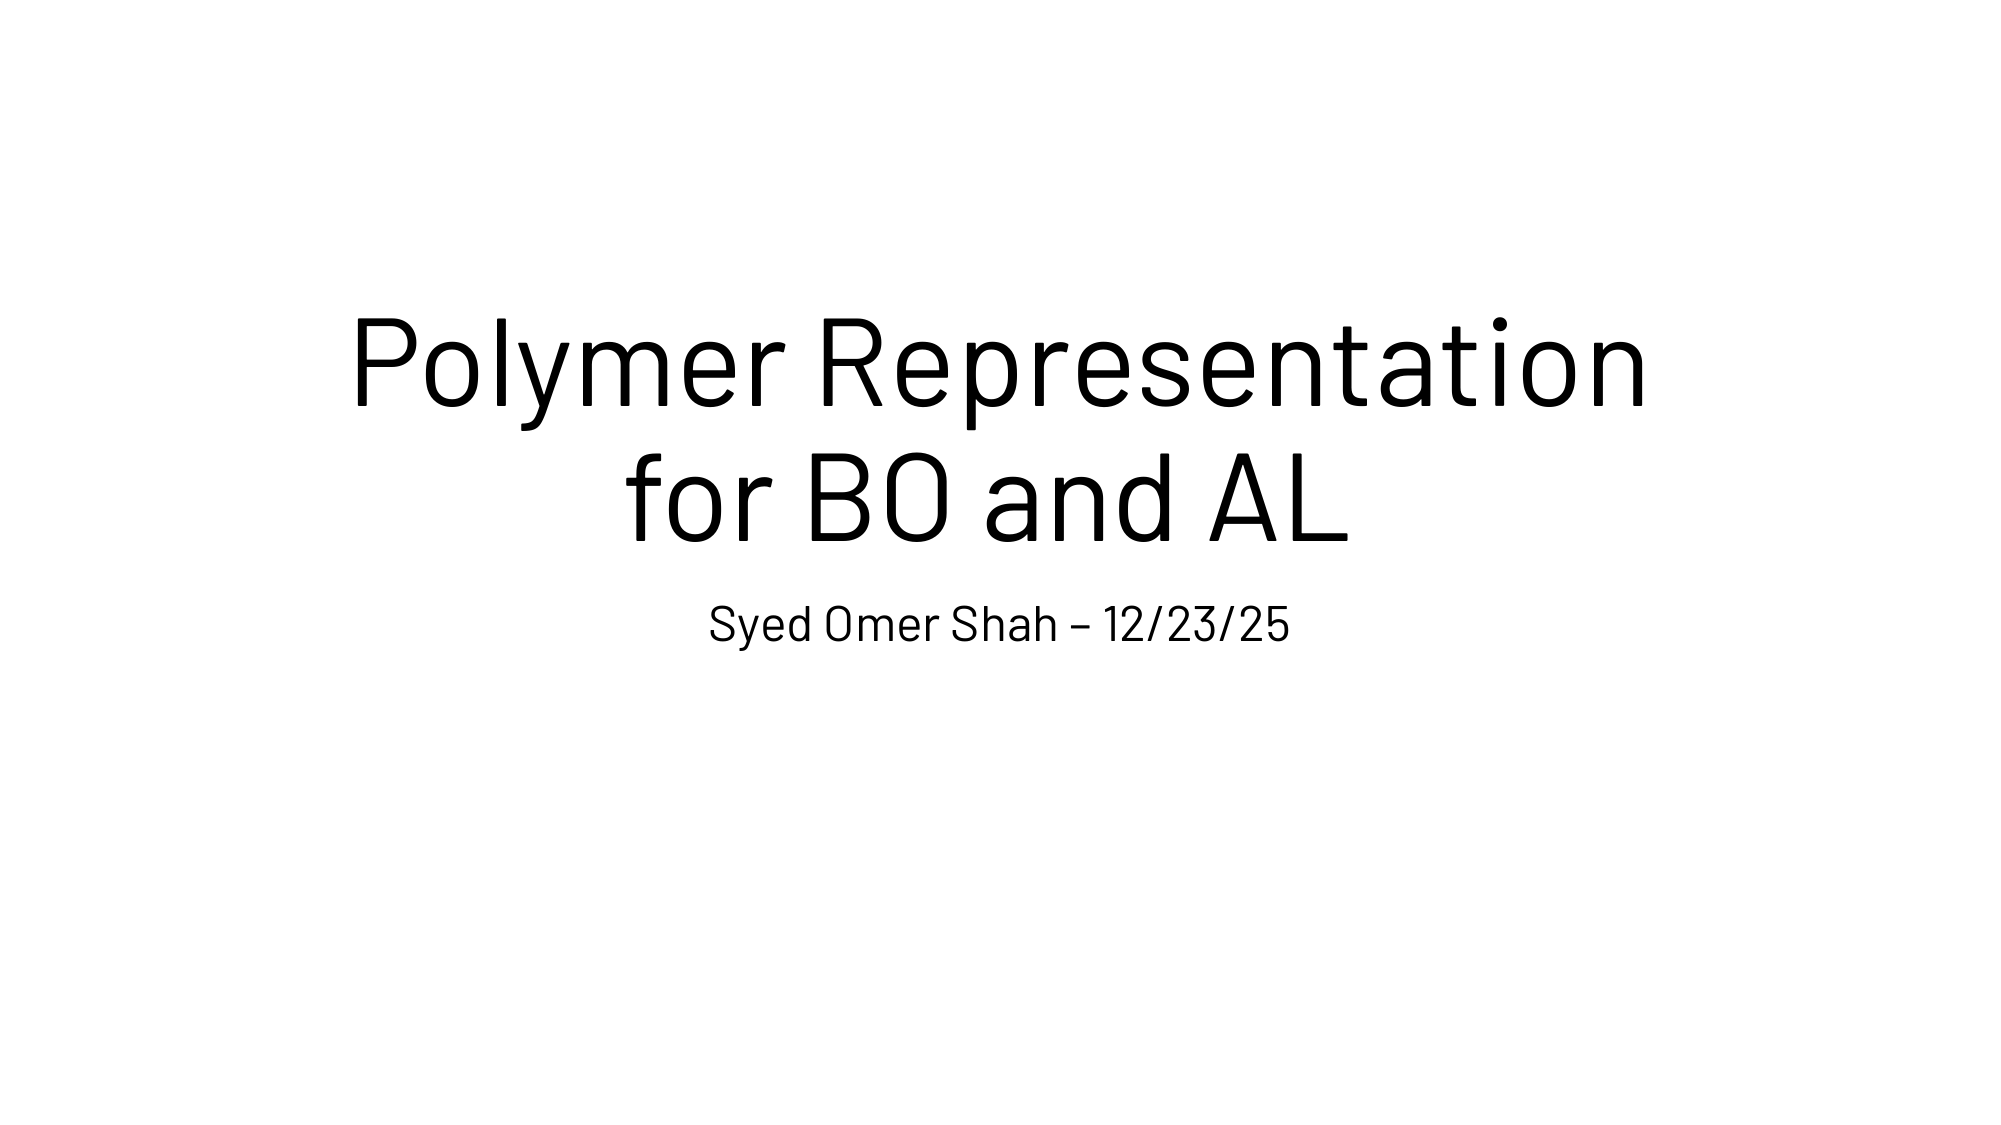

# Polymer Representation for BO and AL
Syed Omer Shah – 12/23/25